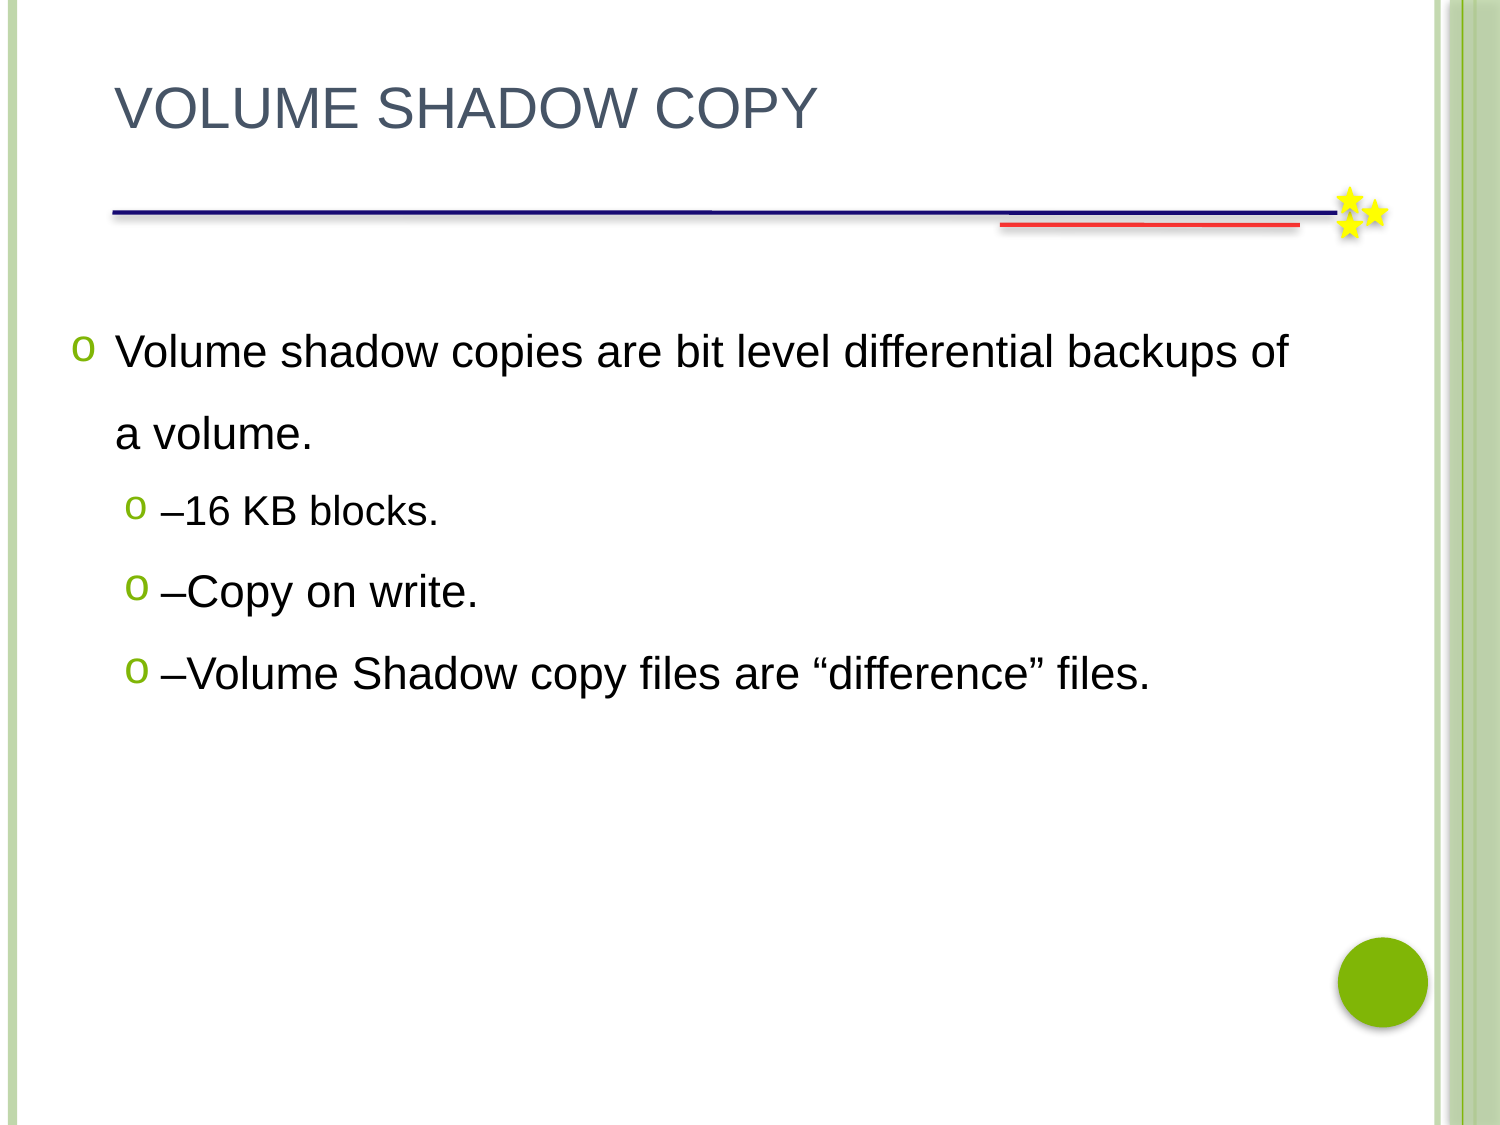

Volume Shadow Copy

Volume shadow copies are bit level differential backups of a volume.
–16 KB blocks.
–Copy on write.
–Volume Shadow copy files are “difference” files.